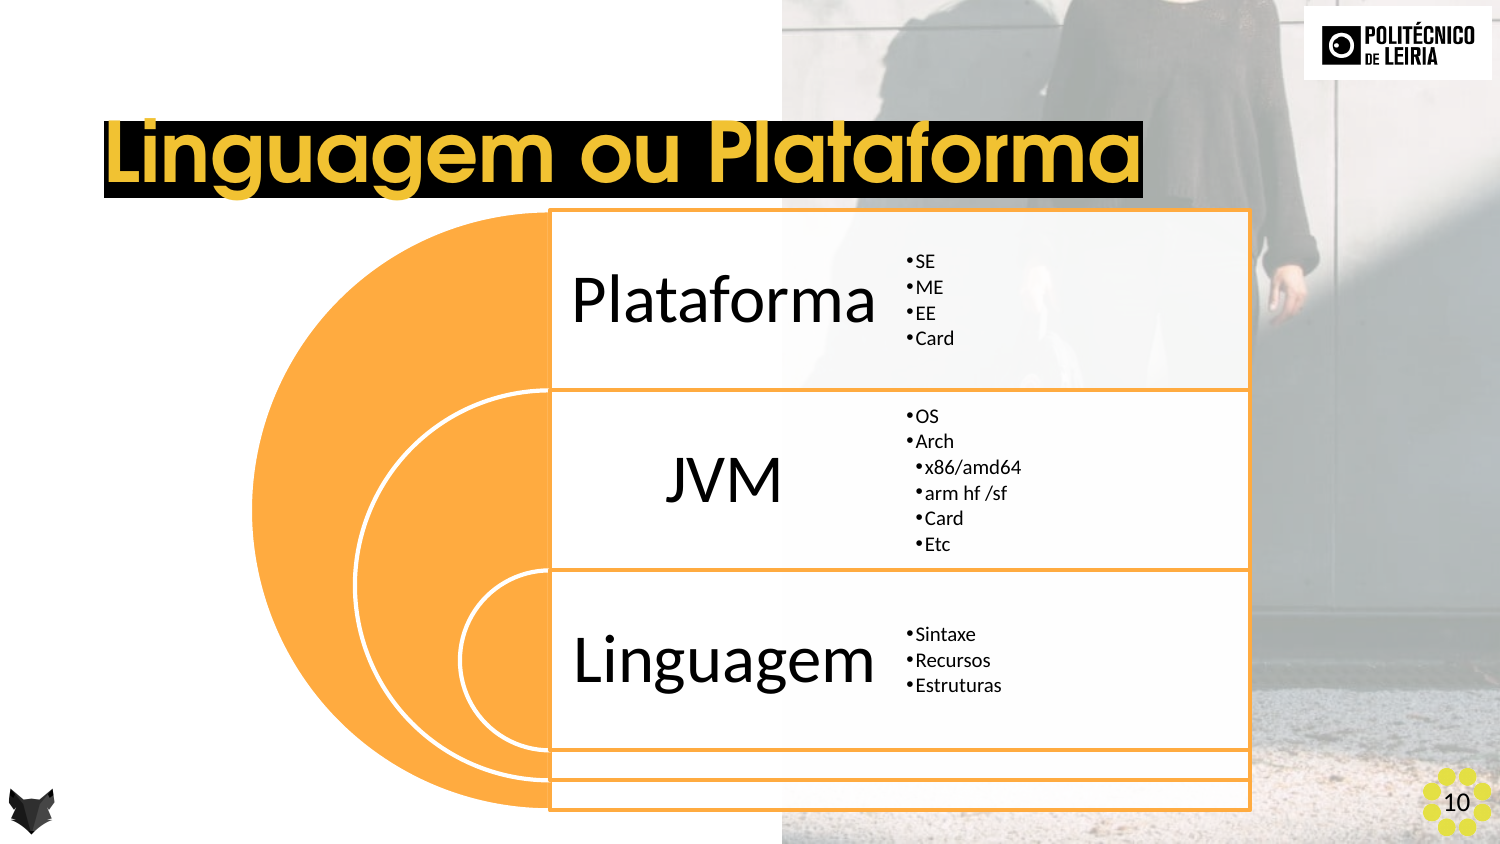

Linguagem ou Plataforma
Plataforma
JVM
Linguagem
SE
ME
EE
Card
OS
Arch
x86/amd64
arm hf /sf
Card
Etc
Sintaxe
Recursos
Estruturas
10